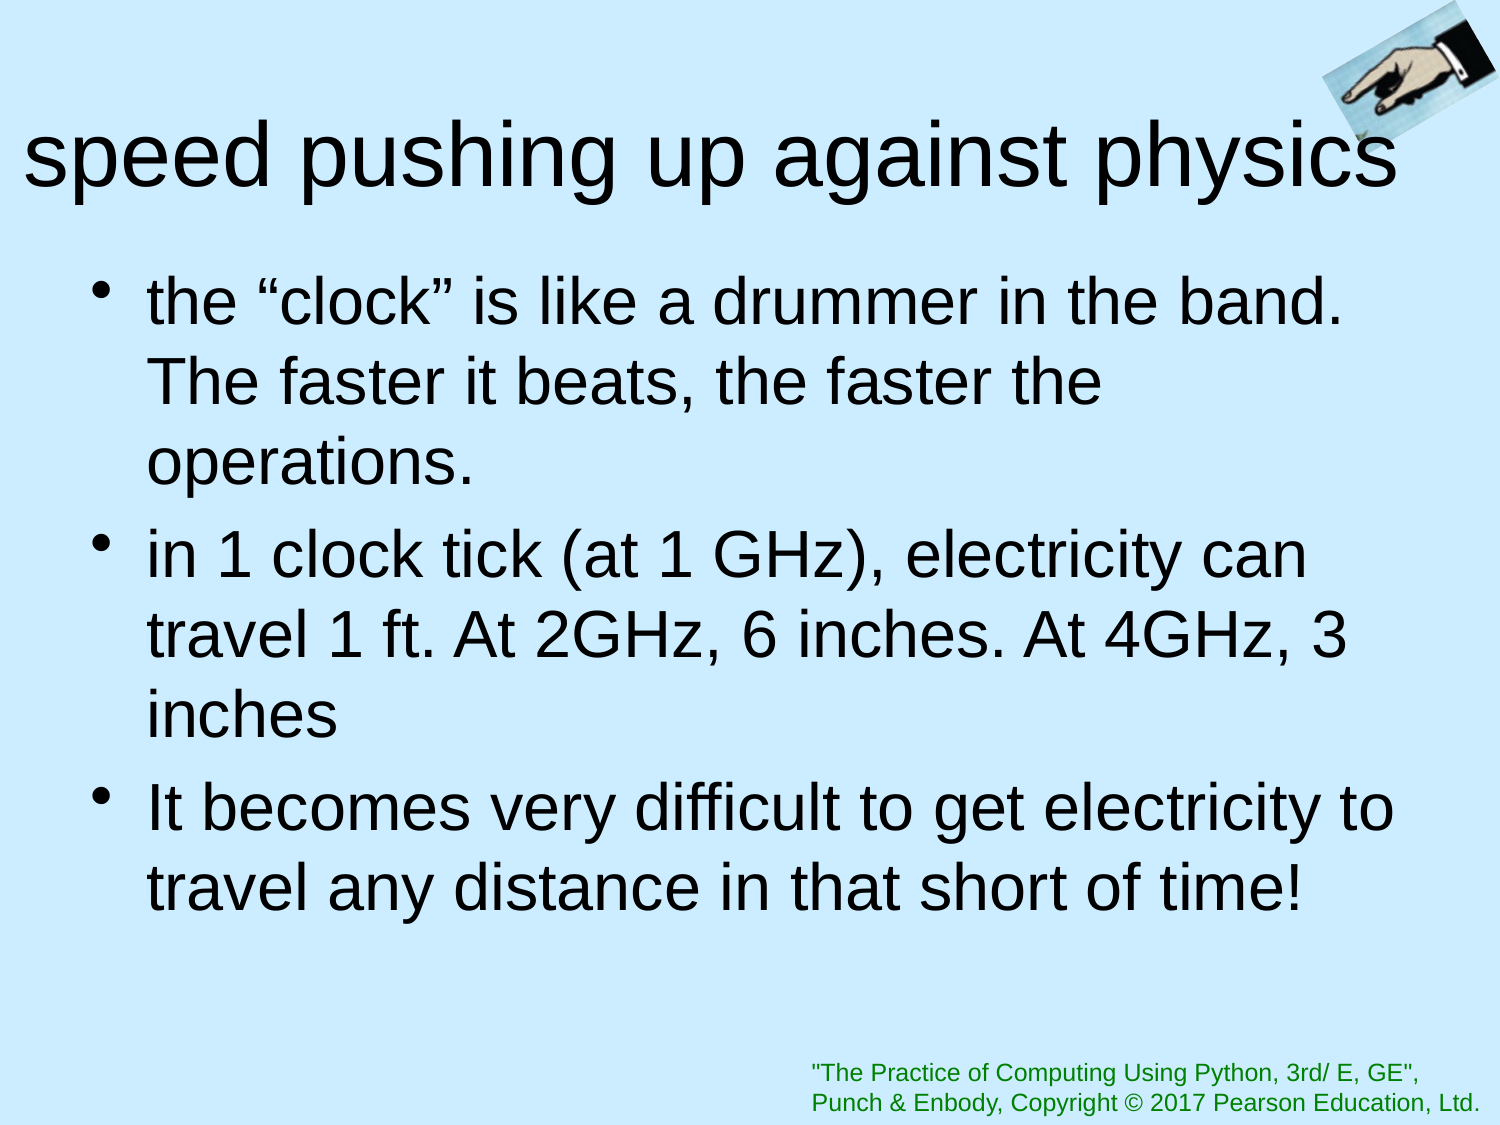

# speed pushing up against physics
the “clock” is like a drummer in the band. The faster it beats, the faster the operations.
in 1 clock tick (at 1 GHz), electricity can travel 1 ft. At 2GHz, 6 inches. At 4GHz, 3 inches
It becomes very difficult to get electricity to travel any distance in that short of time!